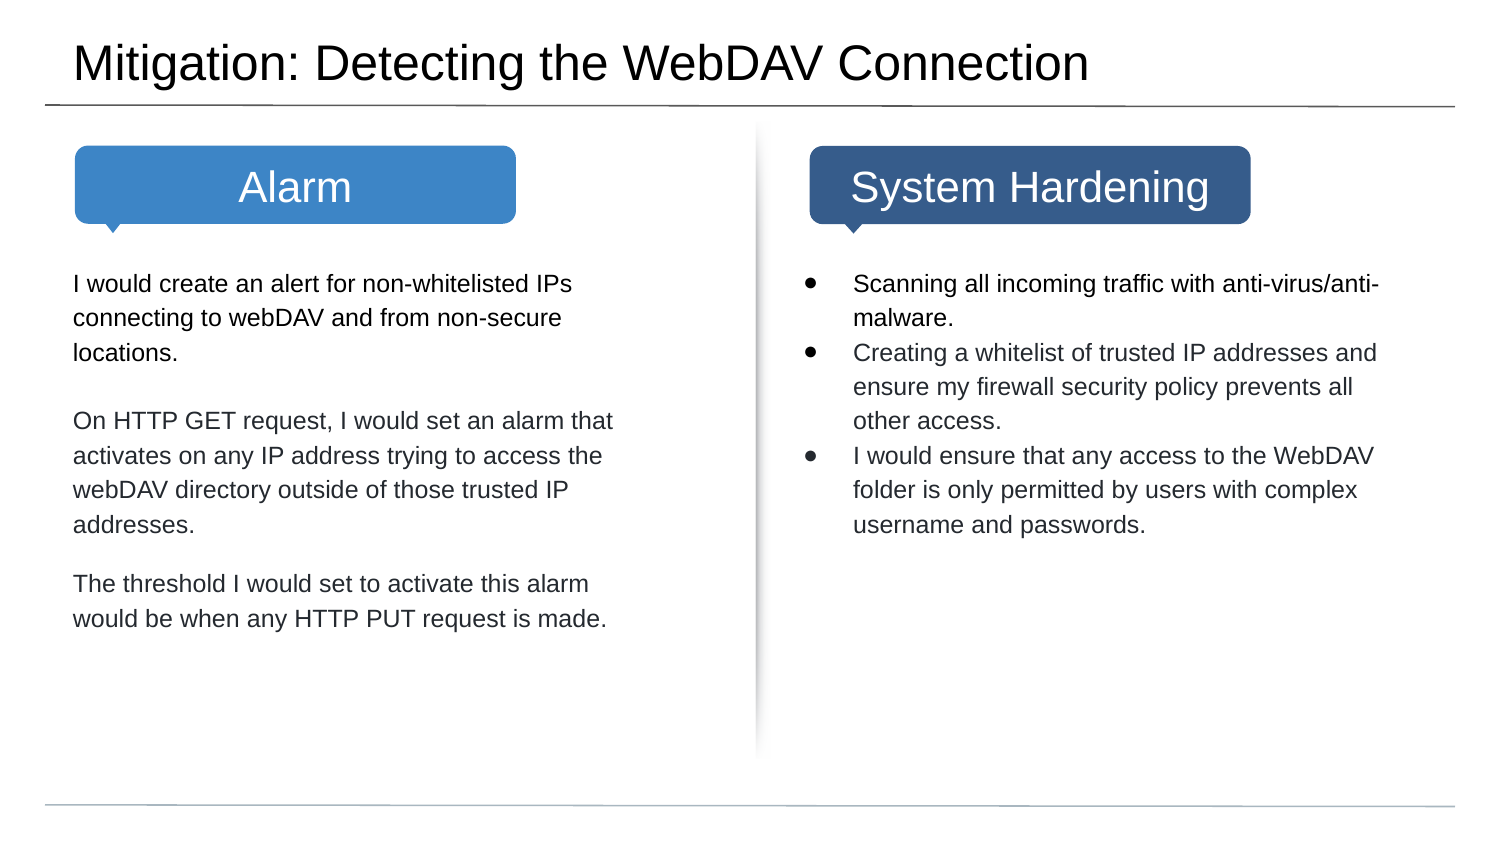

# Mitigation: Detecting the WebDAV Connection
I would create an alert for non-whitelisted IPs connecting to webDAV and from non-secure locations.

On HTTP GET request, I would set an alarm that activates on any IP address trying to access the webDAV directory outside of those trusted IP addresses.
The threshold I would set to activate this alarm would be when any HTTP PUT request is made.

Scanning all incoming traffic with anti-virus/anti-malware.
Creating a whitelist of trusted IP addresses and ensure my firewall security policy prevents all other access.
I would ensure that any access to the WebDAV folder is only permitted by users with complex username and passwords.